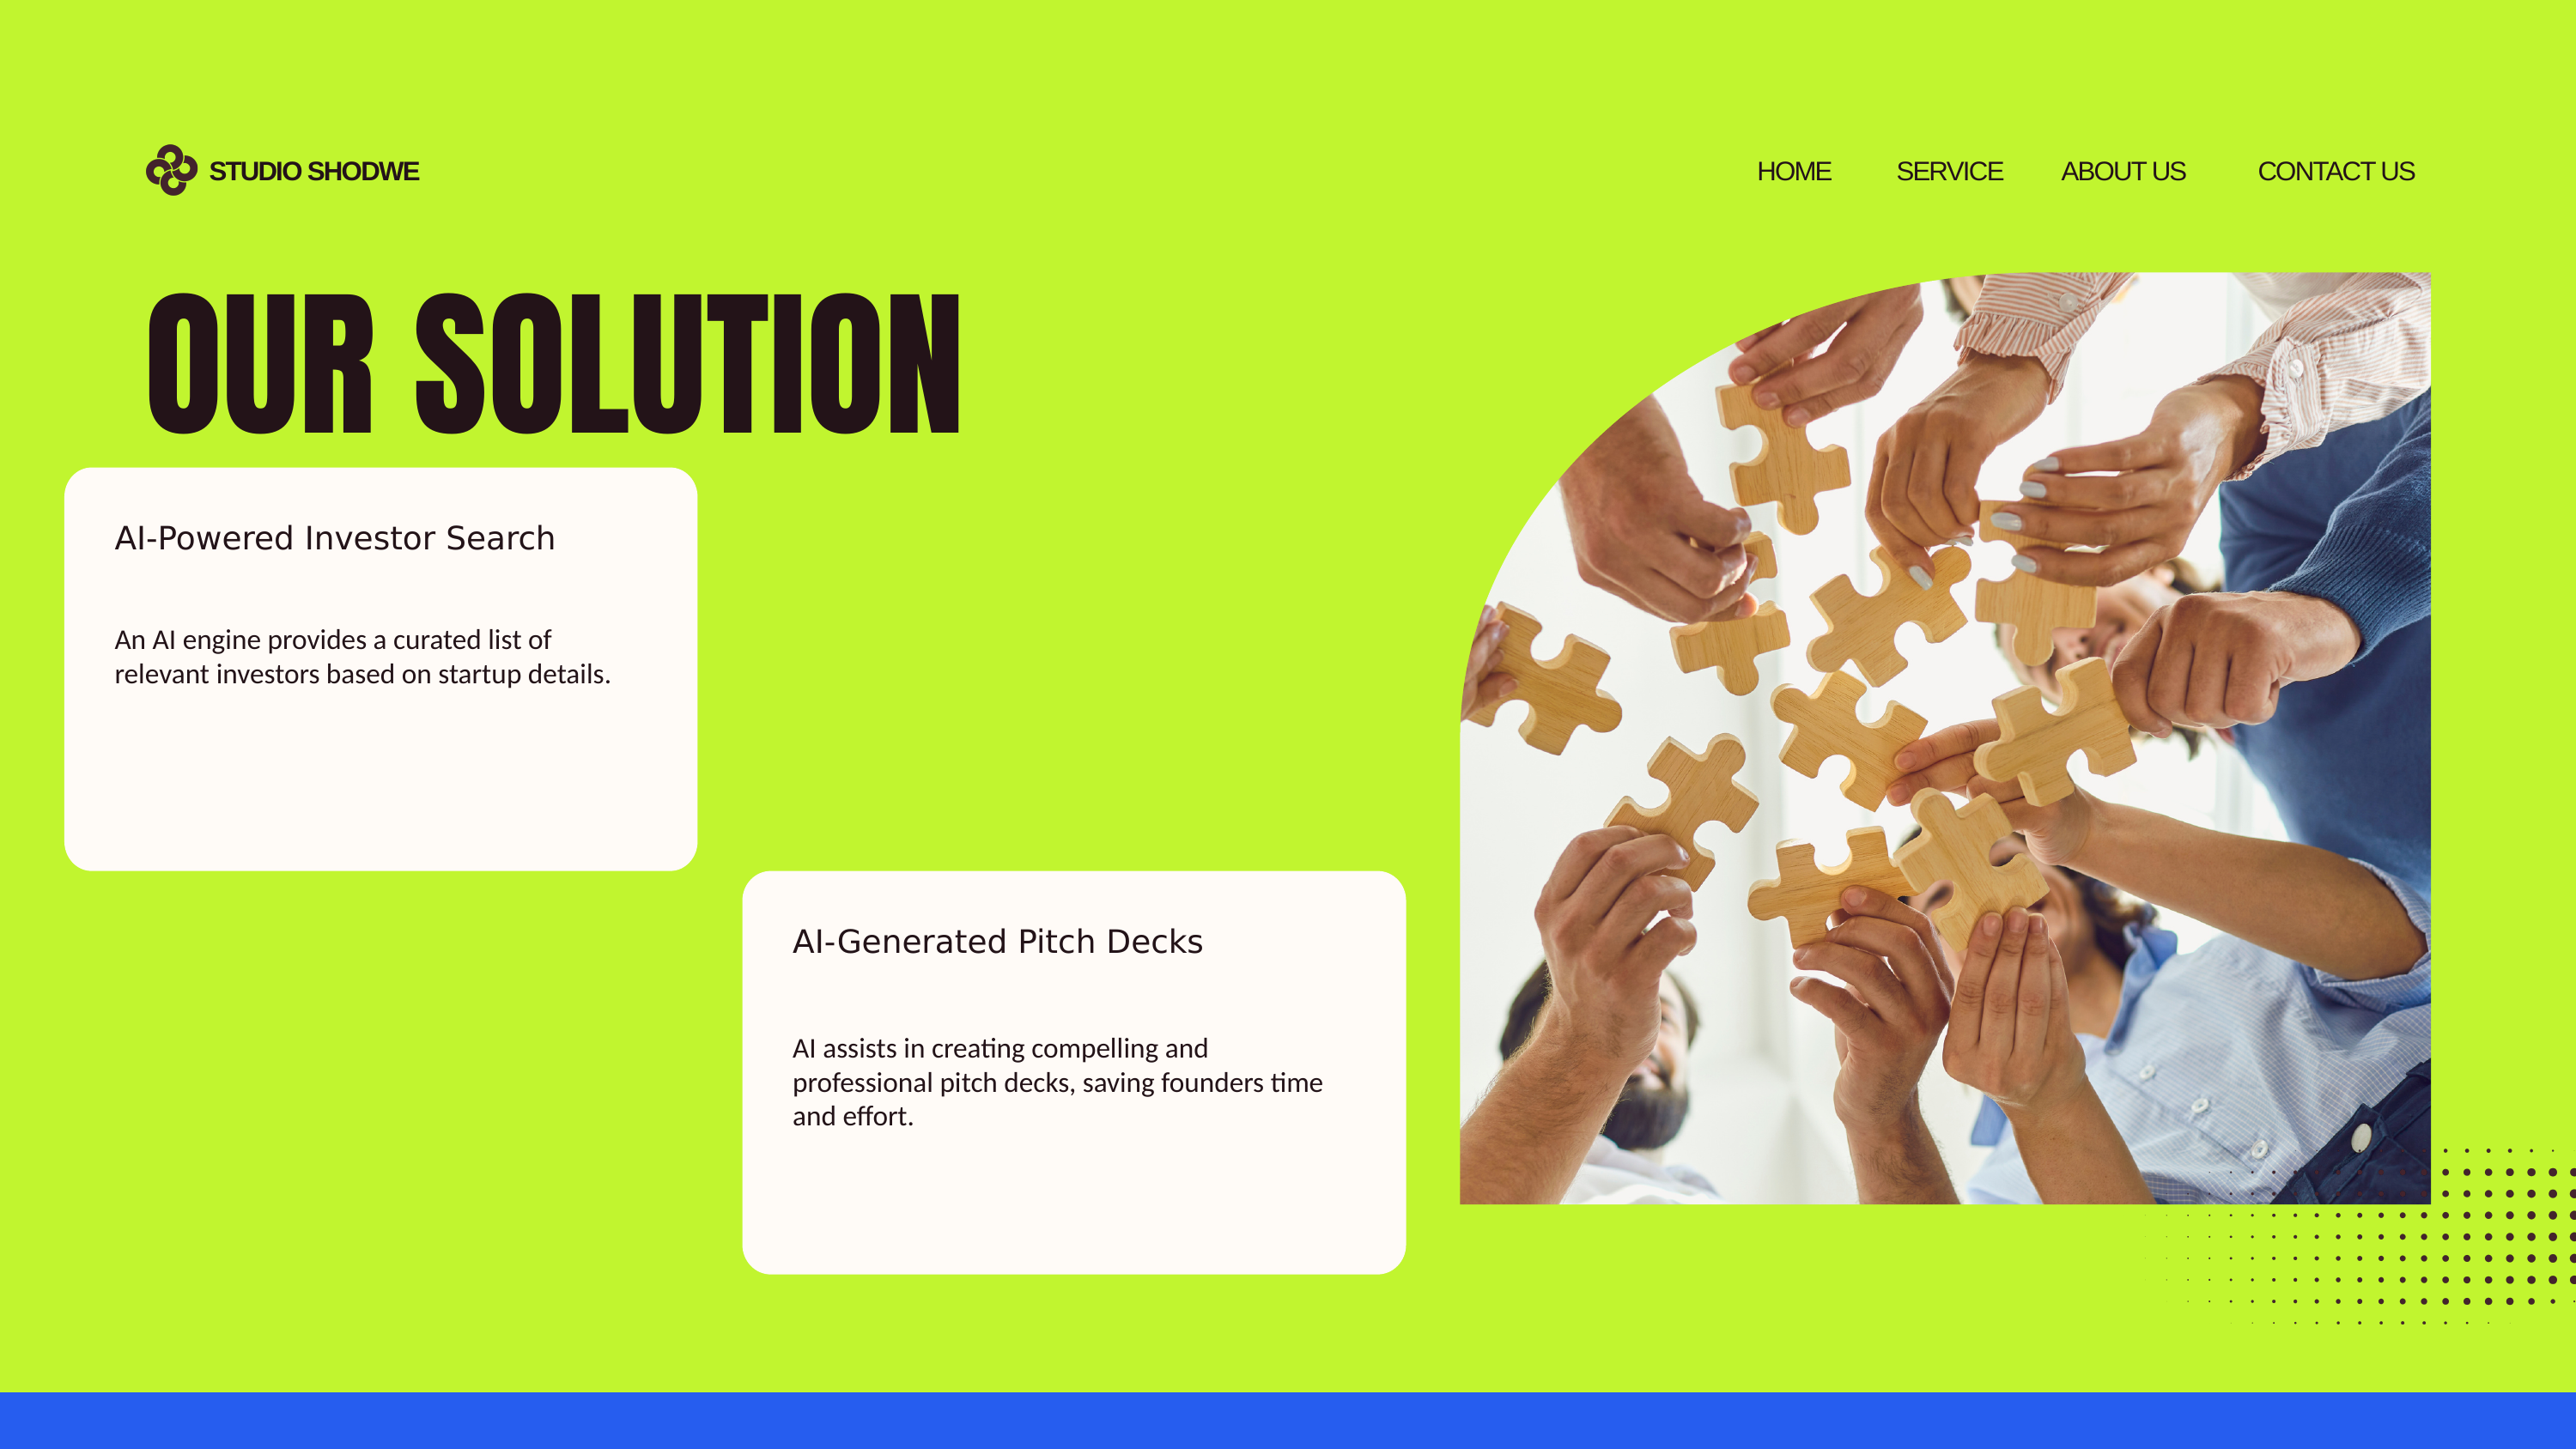

STUDIO SHODWE
HOME
SERVICE
ABOUT US
CONTACT US
OUR SOLUTION

AI-Powered Investor Search
An AI engine provides a curated list of relevant investors based on startup details.

AI-Generated Pitch Decks
AI assists in creating compelling and professional pitch decks, saving founders time and effort.